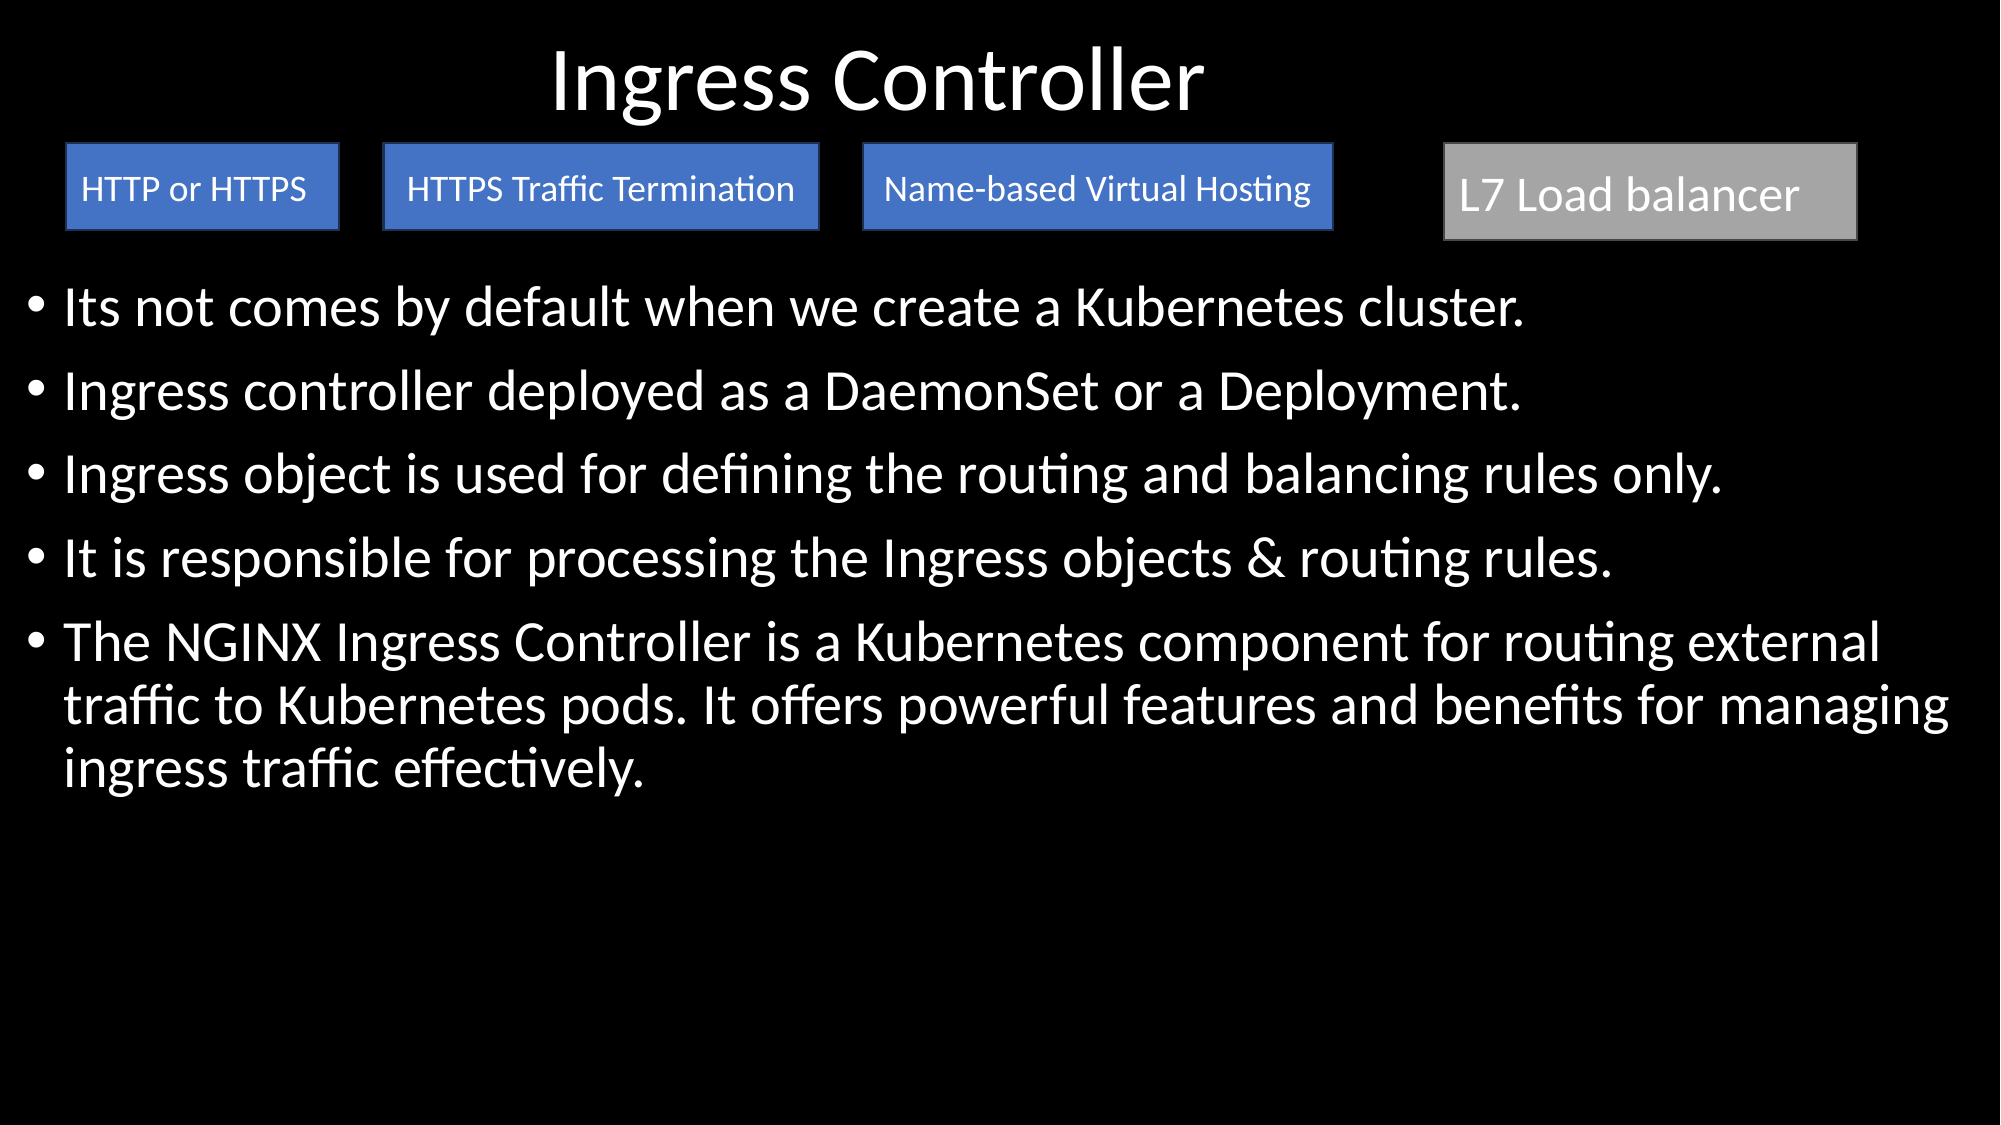

# Ingress Controller

Its not comes by default when we create a Kubernetes cluster.
Ingress controller deployed as a DaemonSet or a Deployment.
Ingress object is used for defining the routing and balancing rules only.
It is responsible for processing the Ingress objects & routing rules.
The NGINX Ingress Controller is a Kubernetes component for routing external traffic to Kubernetes pods. It offers powerful features and benefits for managing ingress traffic effectively.
HTTP or HTTPS
HTTPS Traffic Termination
Name-based Virtual Hosting
L7 Load balancer